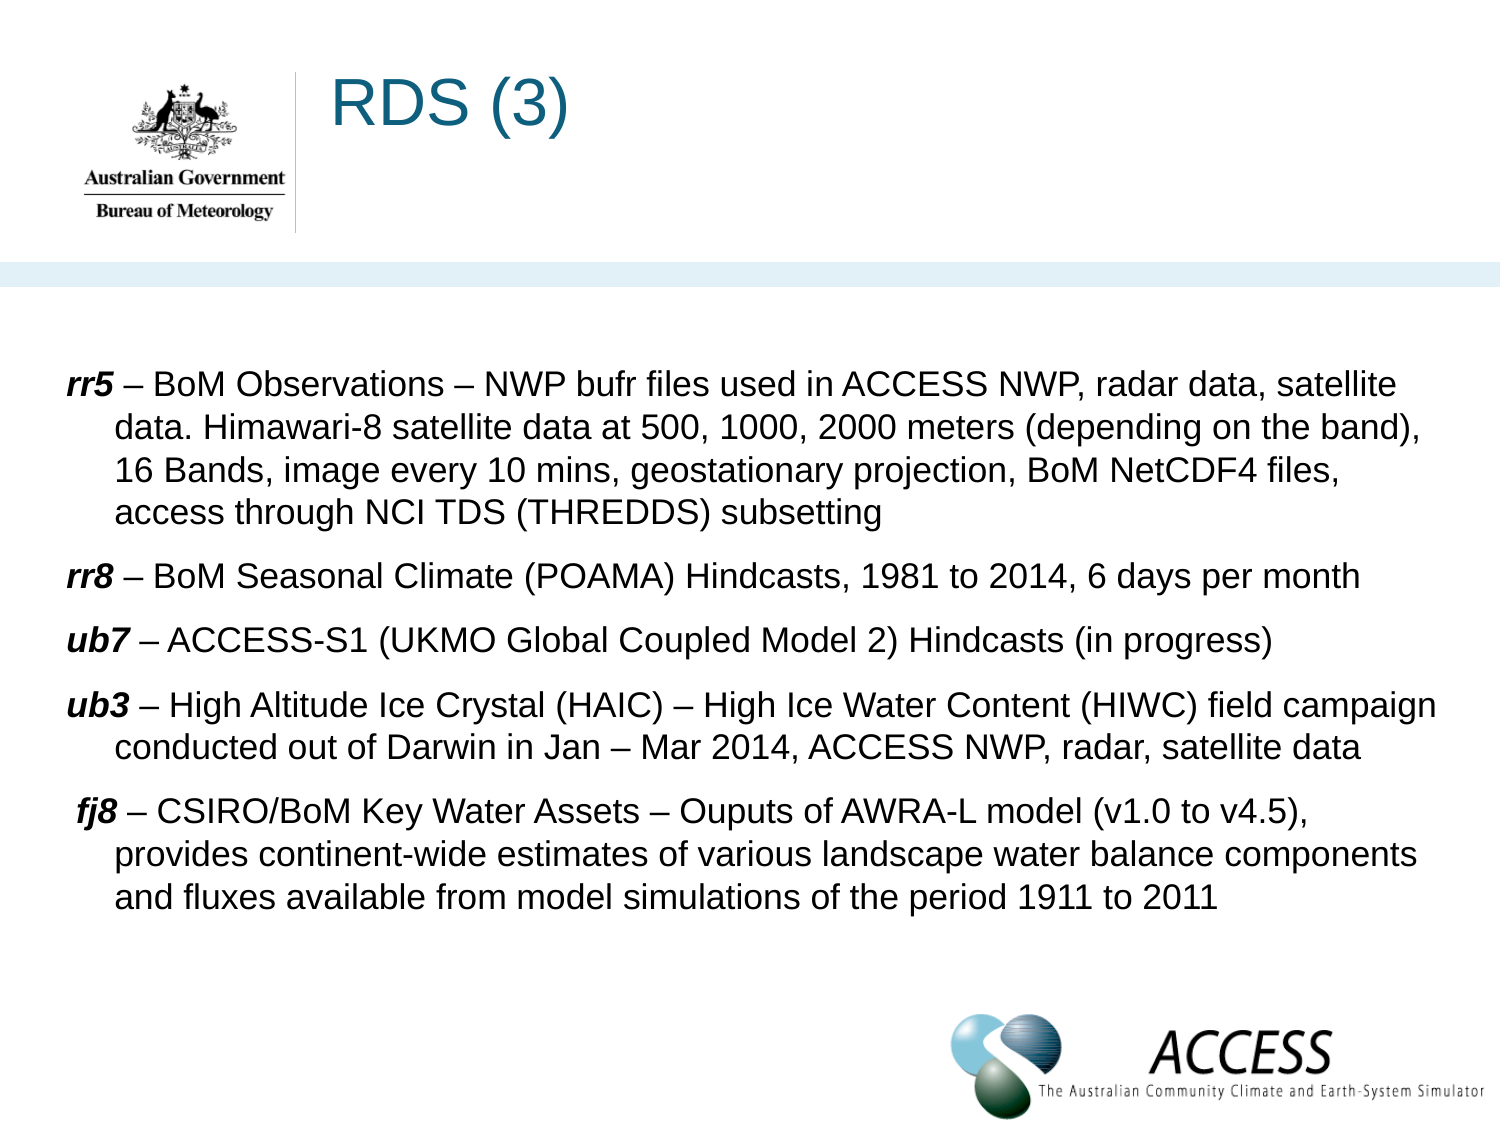

# RDS (3)

 rr5 – BoM Observations – NWP bufr files used in ACCESS NWP, radar data, satellite data. Himawari-8 satellite data at 500, 1000, 2000 meters (depending on the band), 16 Bands, image every 10 mins, geostationary projection, BoM NetCDF4 files, access through NCI TDS (THREDDS) subsetting
 rr8 – BoM Seasonal Climate (POAMA) Hindcasts, 1981 to 2014, 6 days per month
 ub7 – ACCESS-S1 (UKMO Global Coupled Model 2) Hindcasts (in progress)
 ub3 – High Altitude Ice Crystal (HAIC) – High Ice Water Content (HIWC) field campaign conducted out of Darwin in Jan – Mar 2014, ACCESS NWP, radar, satellite data
  fj8 – CSIRO/BoM Key Water Assets – Ouputs of AWRA-L model (v1.0 to v4.5), provides continent-wide estimates of various landscape water balance components and fluxes available from model simulations of the period 1911 to 2011